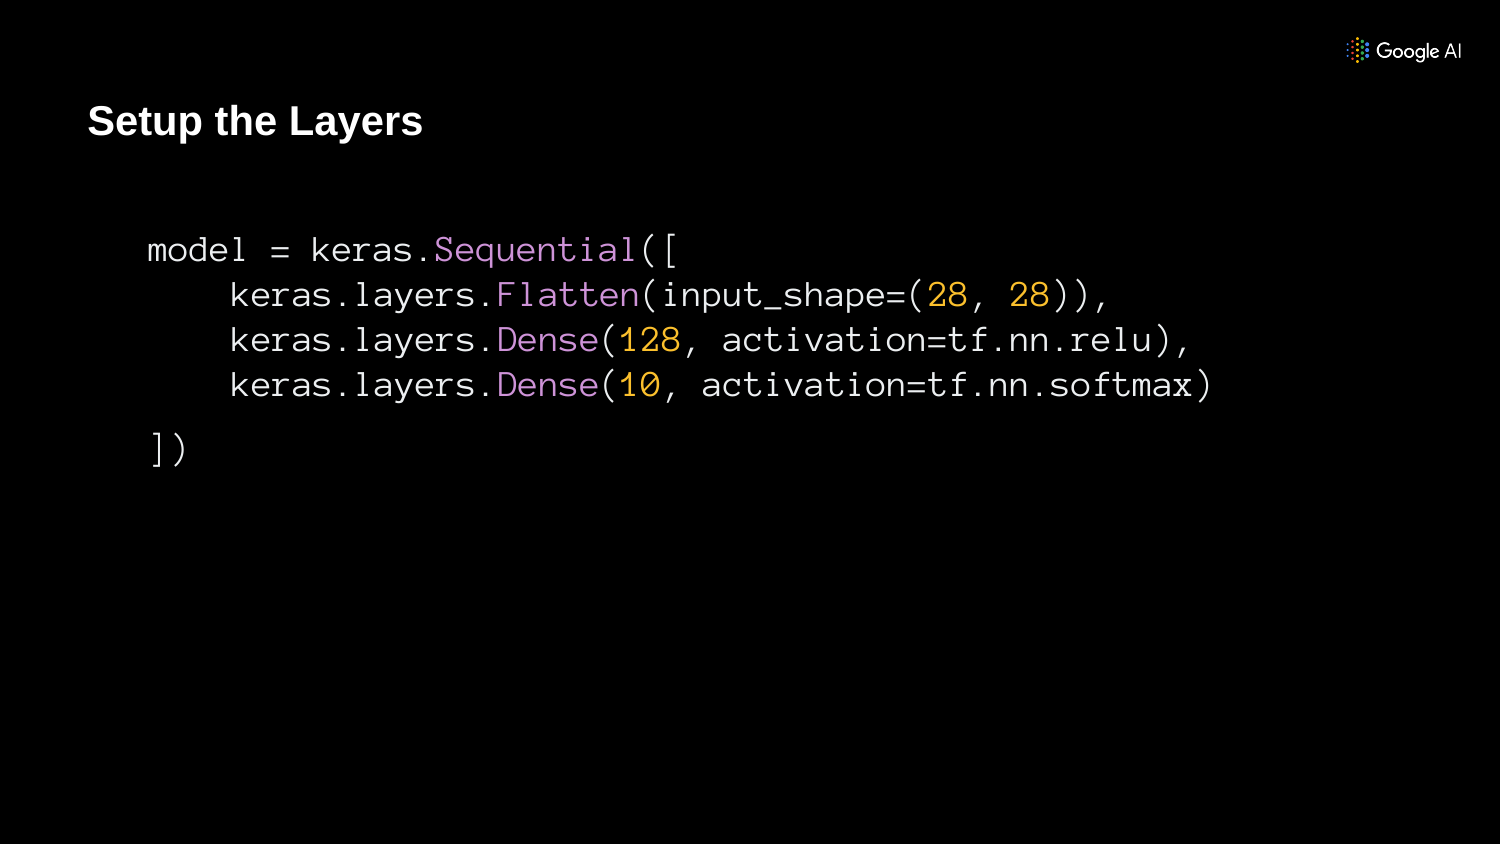

# Setup the Layers
   model = keras.Sequential([
    keras.layers.Flatten(input_shape=(28, 28)),
    keras.layers.Dense(128, activation=tf.nn.relu),
    keras.layers.Dense(10, activation=tf.nn.softmax)
])